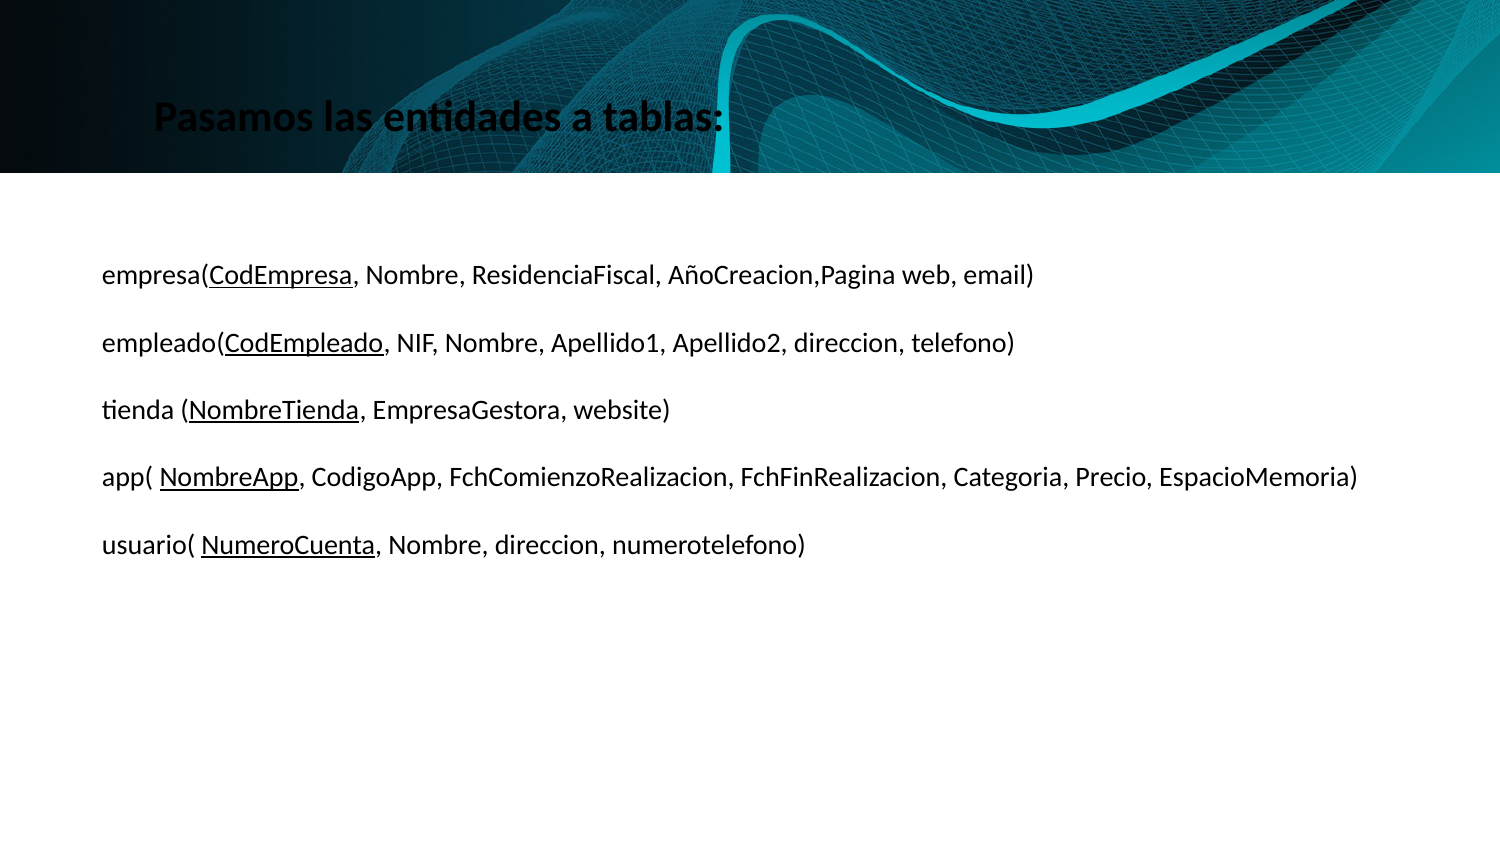

Pasamos las entidades a tablas:
empresa(CodEmpresa, Nombre, ResidenciaFiscal, AñoCreacion,Pagina web, email)

empleado(CodEmpleado, NIF, Nombre, Apellido1, Apellido2, direccion, telefono)

tienda (NombreTienda, EmpresaGestora, website)

app( NombreApp, CodigoApp, FchComienzoRealizacion, FchFinRealizacion, Categoria, Precio, EspacioMemoria)

usuario( NumeroCuenta, Nombre, direccion, numerotelefono)